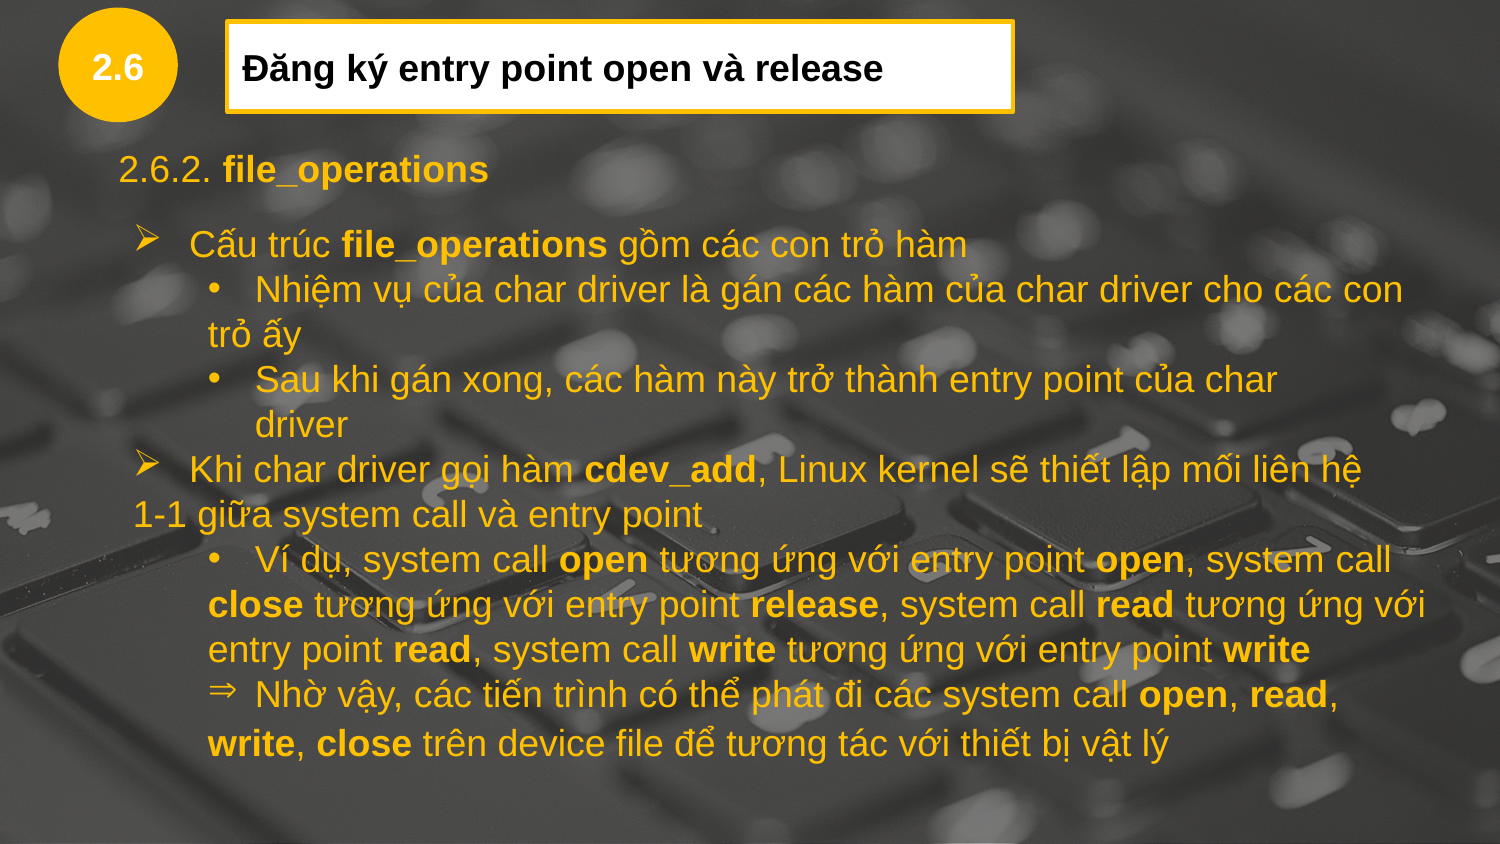

2.6
Đăng ký entry point open và release
2.6.2. file_operations
Cấu trúc file_operations gồm các con trỏ hàm
Nhiệm vụ của char driver là gán các hàm của char driver cho các con
trỏ ấy
Sau khi gán xong, các hàm này trở thành entry point của char
driver
Khi char driver gọi hàm cdev_add, Linux kernel sẽ thiết lập mối liên hệ
1-1 giữa system call và entry point
Ví dụ, system call open tương ứng với entry point open, system call
close tương ứng với entry point release, system call read tương ứng với entry point read, system call write tương ứng với entry point write
Nhờ vậy, các tiến trình có thể phát đi các system call open, read,
write, close trên device file để tương tác với thiết bị vật lý